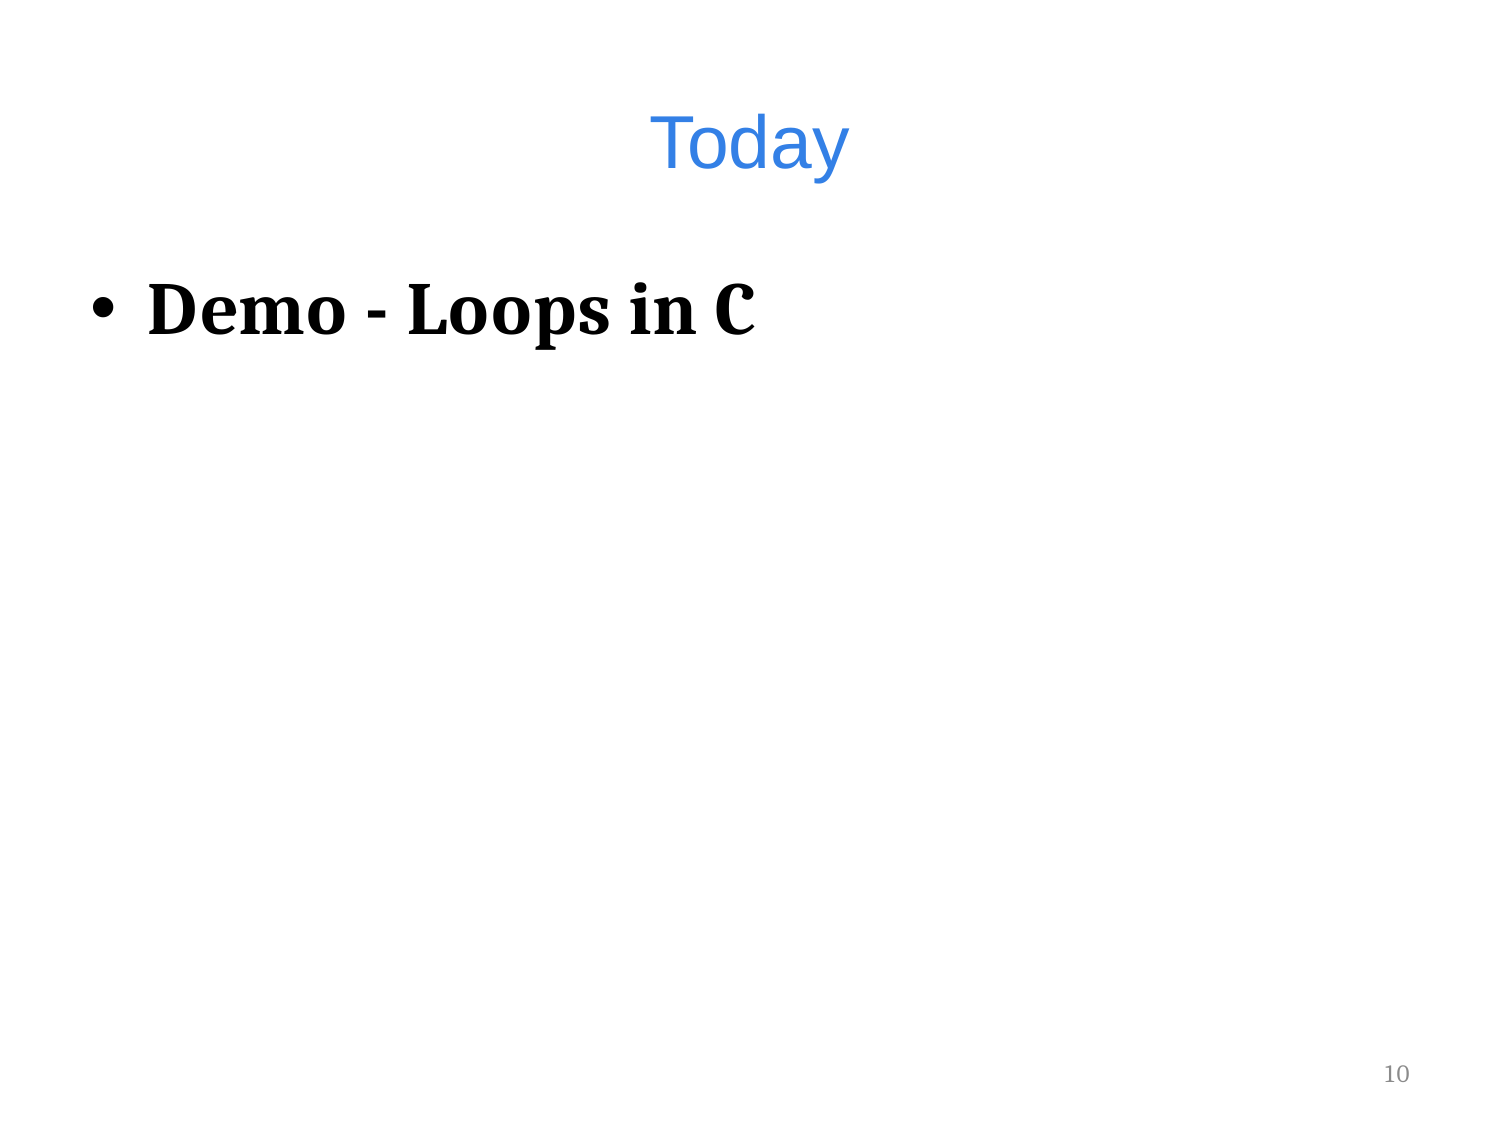

# Today
Demo - Loops in C
10